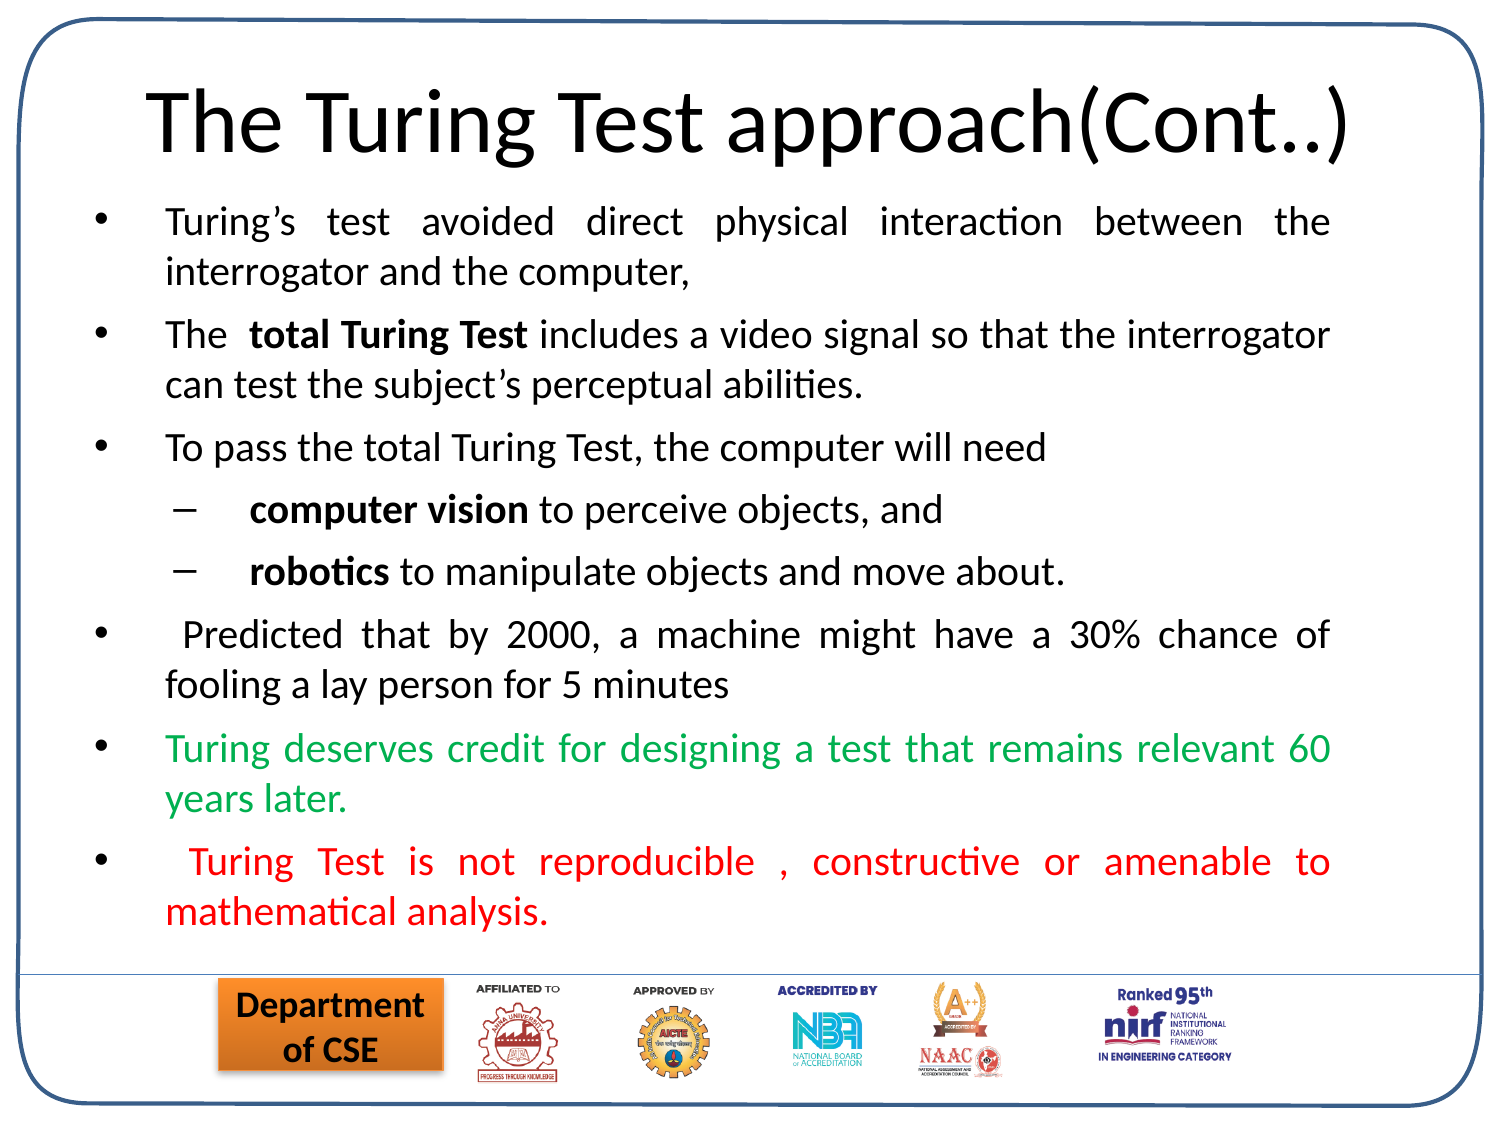

# The Turing Test approach(Cont..)
Turing’s test avoided direct physical interaction between the interrogator and the computer,
The  total Turing Test includes a video signal so that the interrogator can test the subject’s perceptual abilities.
To pass the total Turing Test, the computer will need
 computer vision to perceive objects, and
 robotics to manipulate objects and move about.
 Predicted that by 2000, a machine might have a 30% chance of fooling a lay person for 5 minutes
Turing deserves credit for designing a test that remains relevant 60 years later.
 Turing Test is not reproducible , constructive or amenable to mathematical analysis.